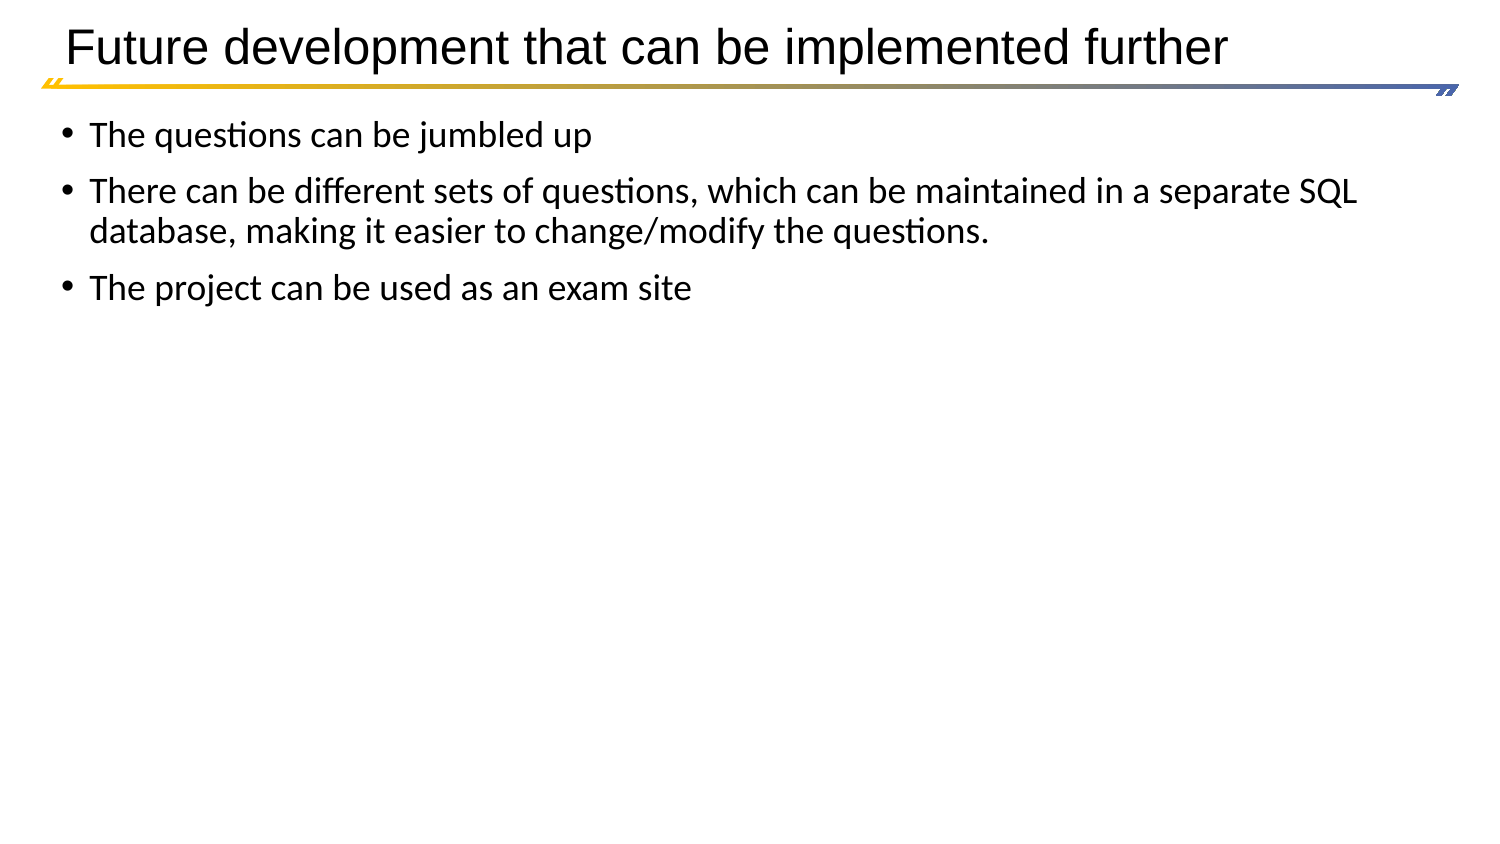

# Future development that can be implemented further
The questions can be jumbled up
There can be different sets of questions, which can be maintained in a separate SQL database, making it easier to change/modify the questions.
The project can be used as an exam site